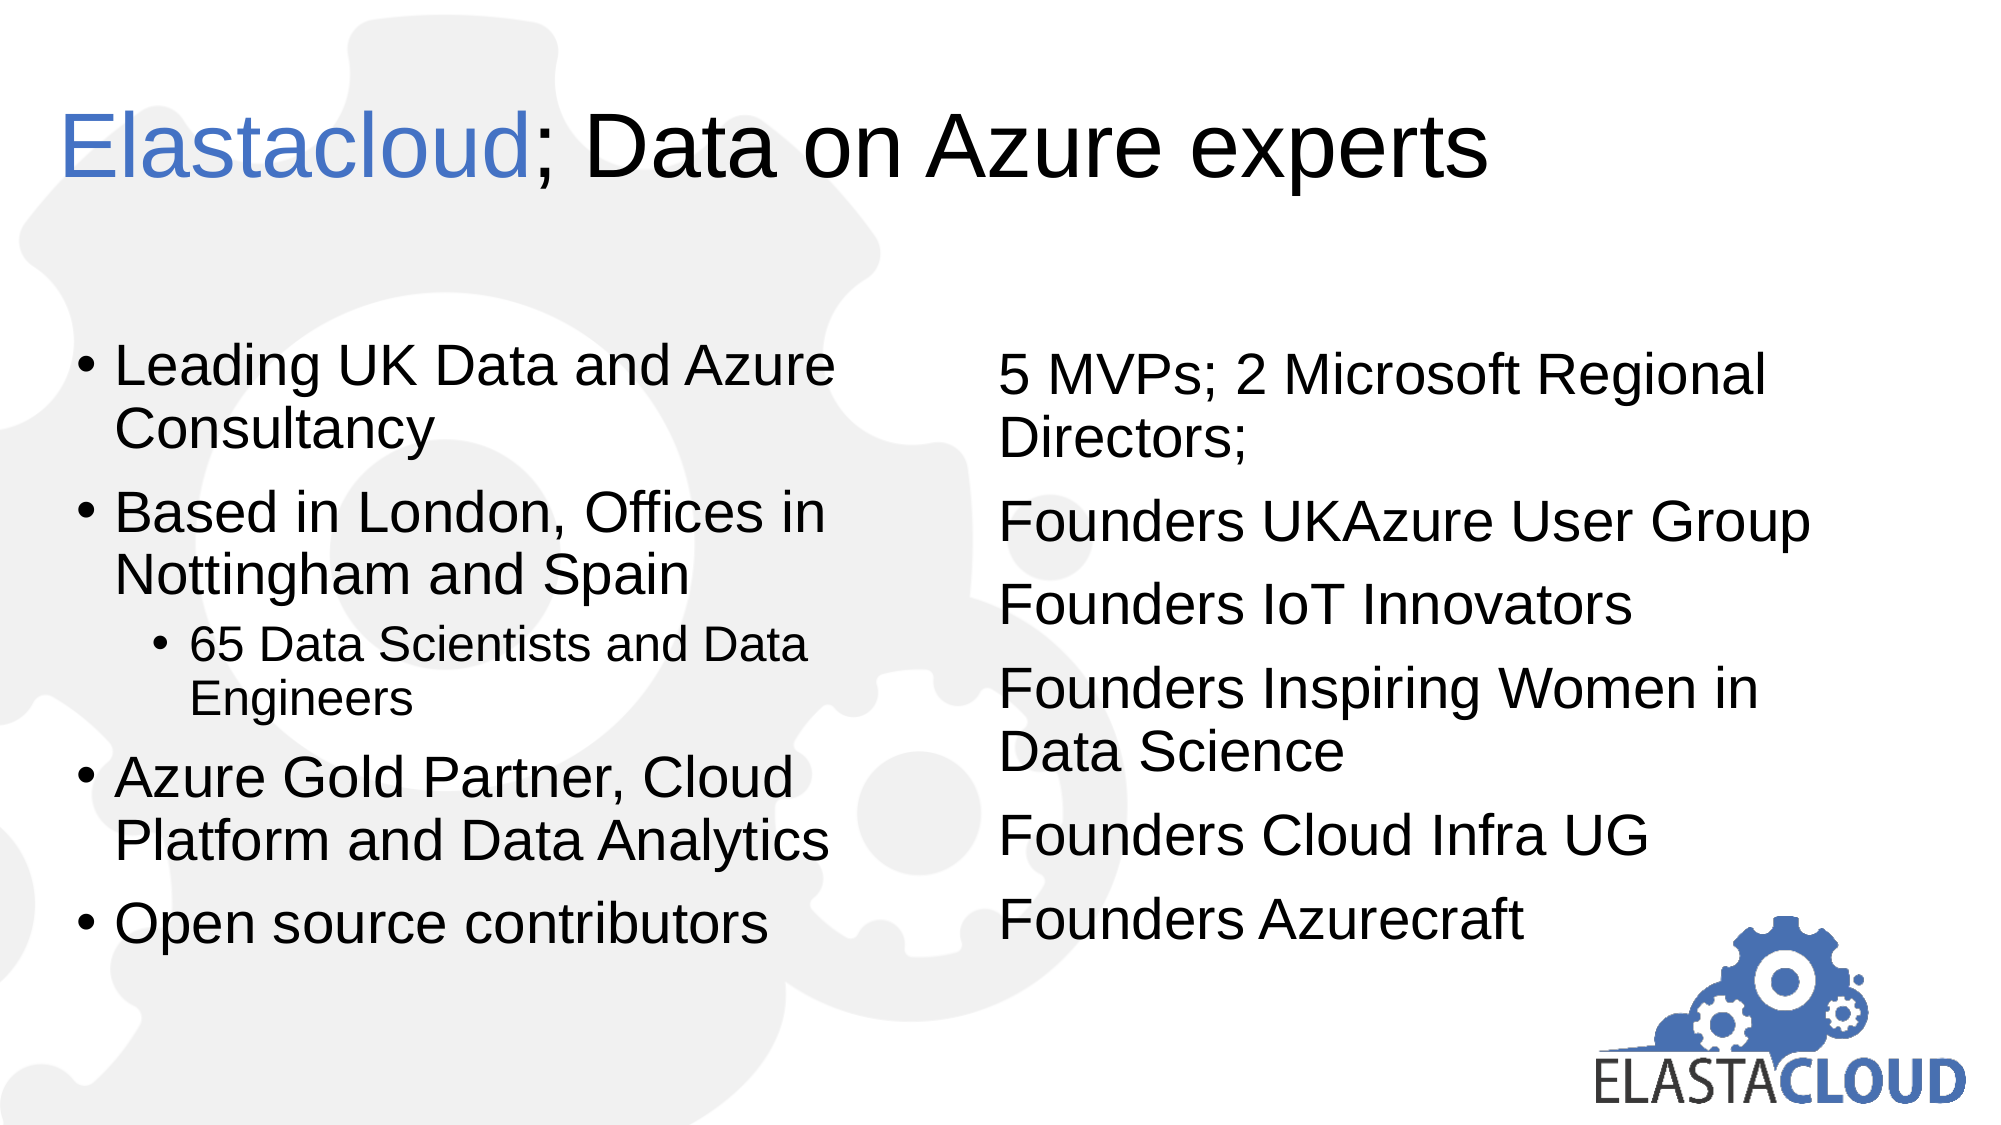

Elastacloud; Data on Azure experts
Leading UK Data and Azure Consultancy
Based in London, Offices in Nottingham and Spain
65 Data Scientists and Data Engineers
Azure Gold Partner, Cloud Platform and Data Analytics
Open source contributors
5 MVPs; 2 Microsoft Regional Directors;
Founders UKAzure User Group
Founders IoT Innovators
Founders Inspiring Women in Data Science
Founders Cloud Infra UG
Founders Azurecraft